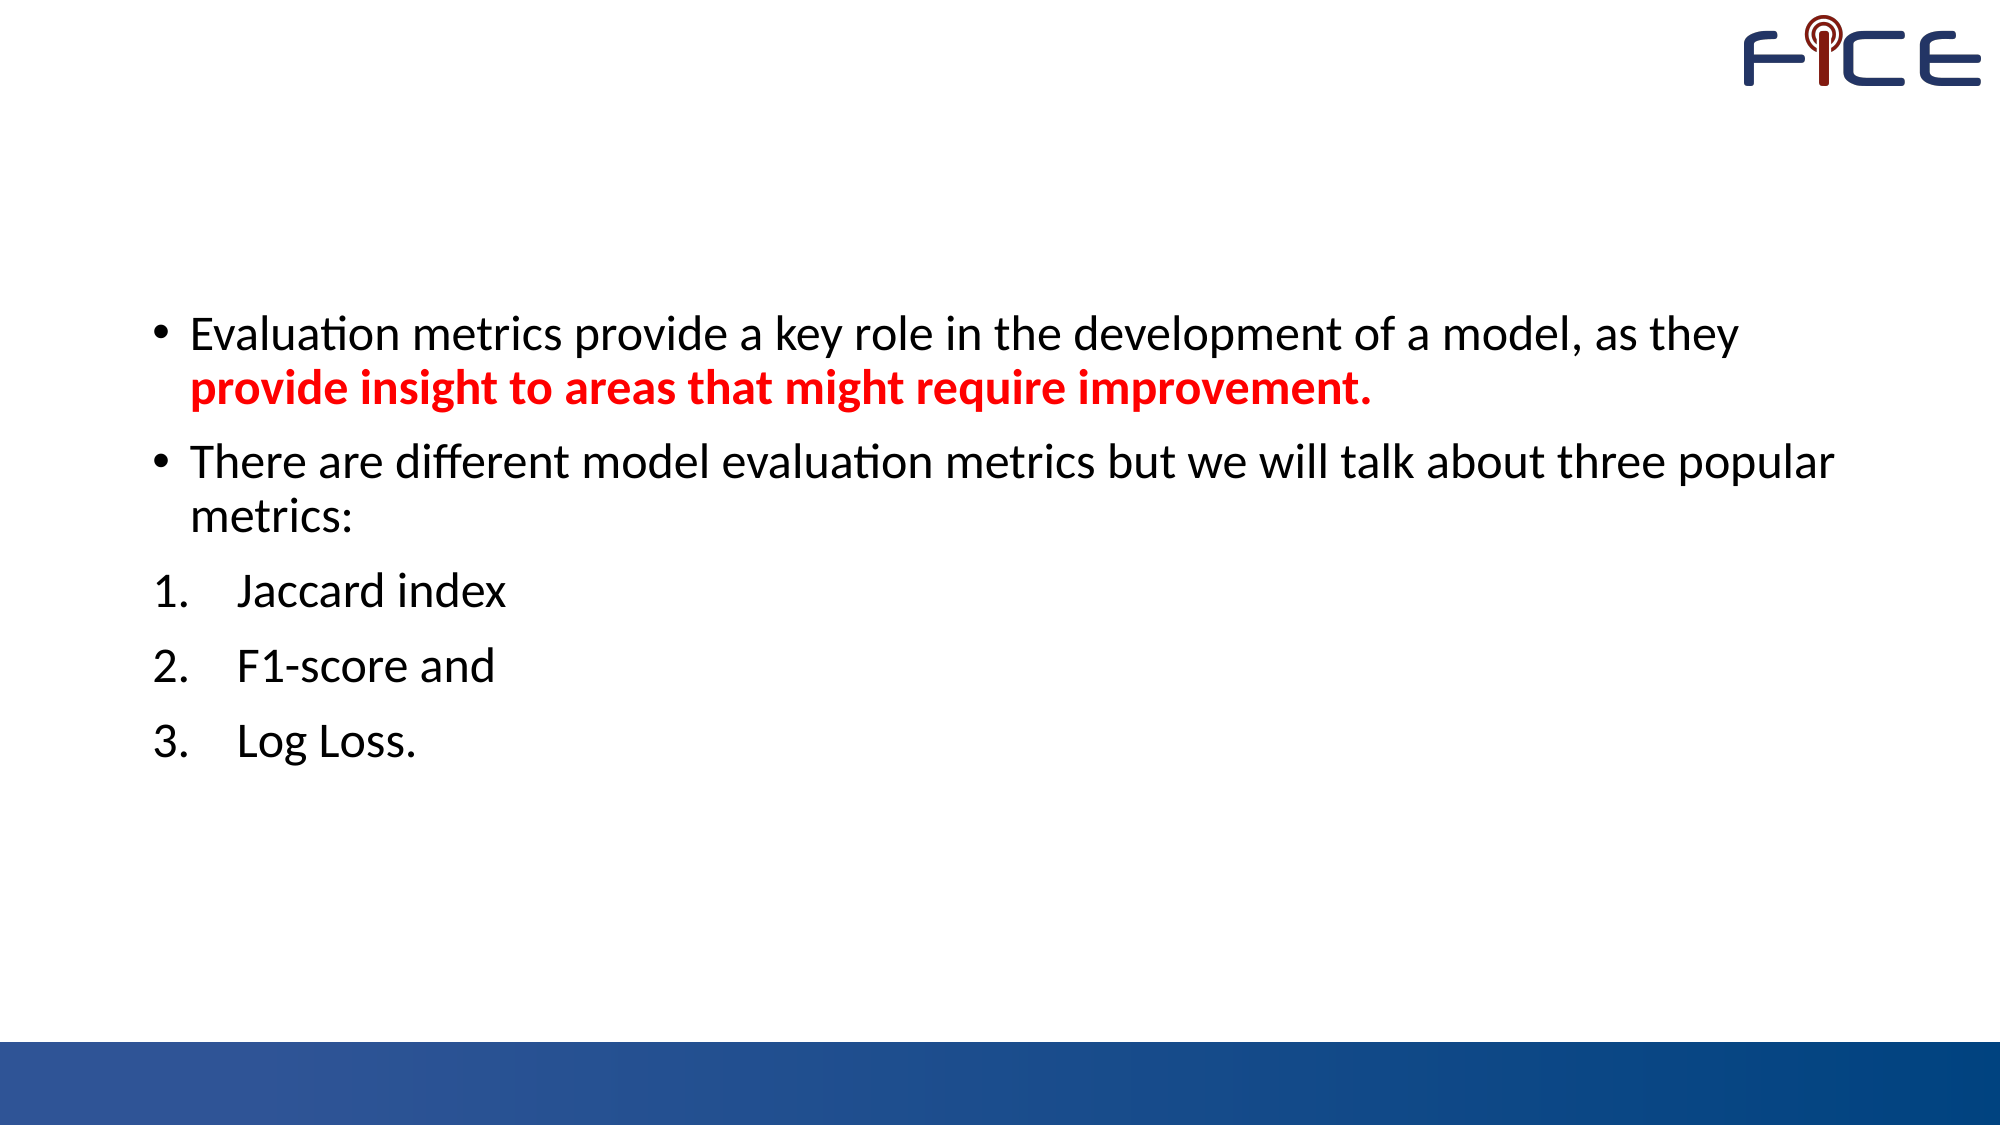

#
Evaluation metrics provide a key role in the development of a model, as they provide insight to areas that might require improvement.
There are different model evaluation metrics but we will talk about three popular metrics:
Jaccard index
F1-score and
Log Loss.